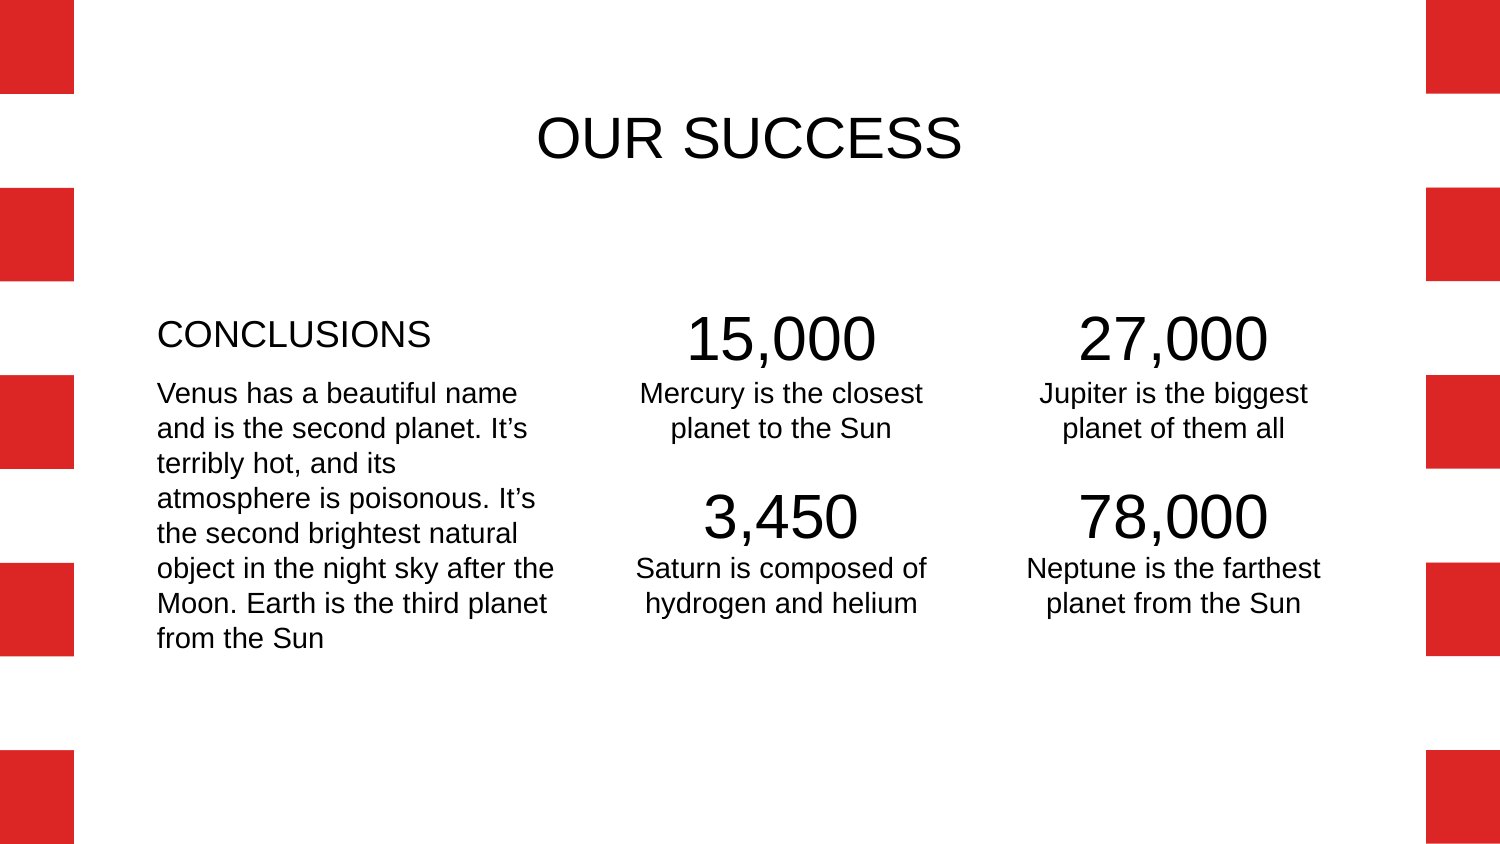

OUR SUCCESS
CONCLUSIONS
# 15,000
27,000
Venus has a beautiful name and is the second planet. It’s terribly hot, and its atmosphere is poisonous. It’s the second brightest natural object in the night sky after the Moon. Earth is the third planet from the Sun
Mercury is the closest planet to the Sun
Jupiter is the biggest planet of them all
3,450
78,000
Saturn is composed of hydrogen and helium
Neptune is the farthest planet from the Sun